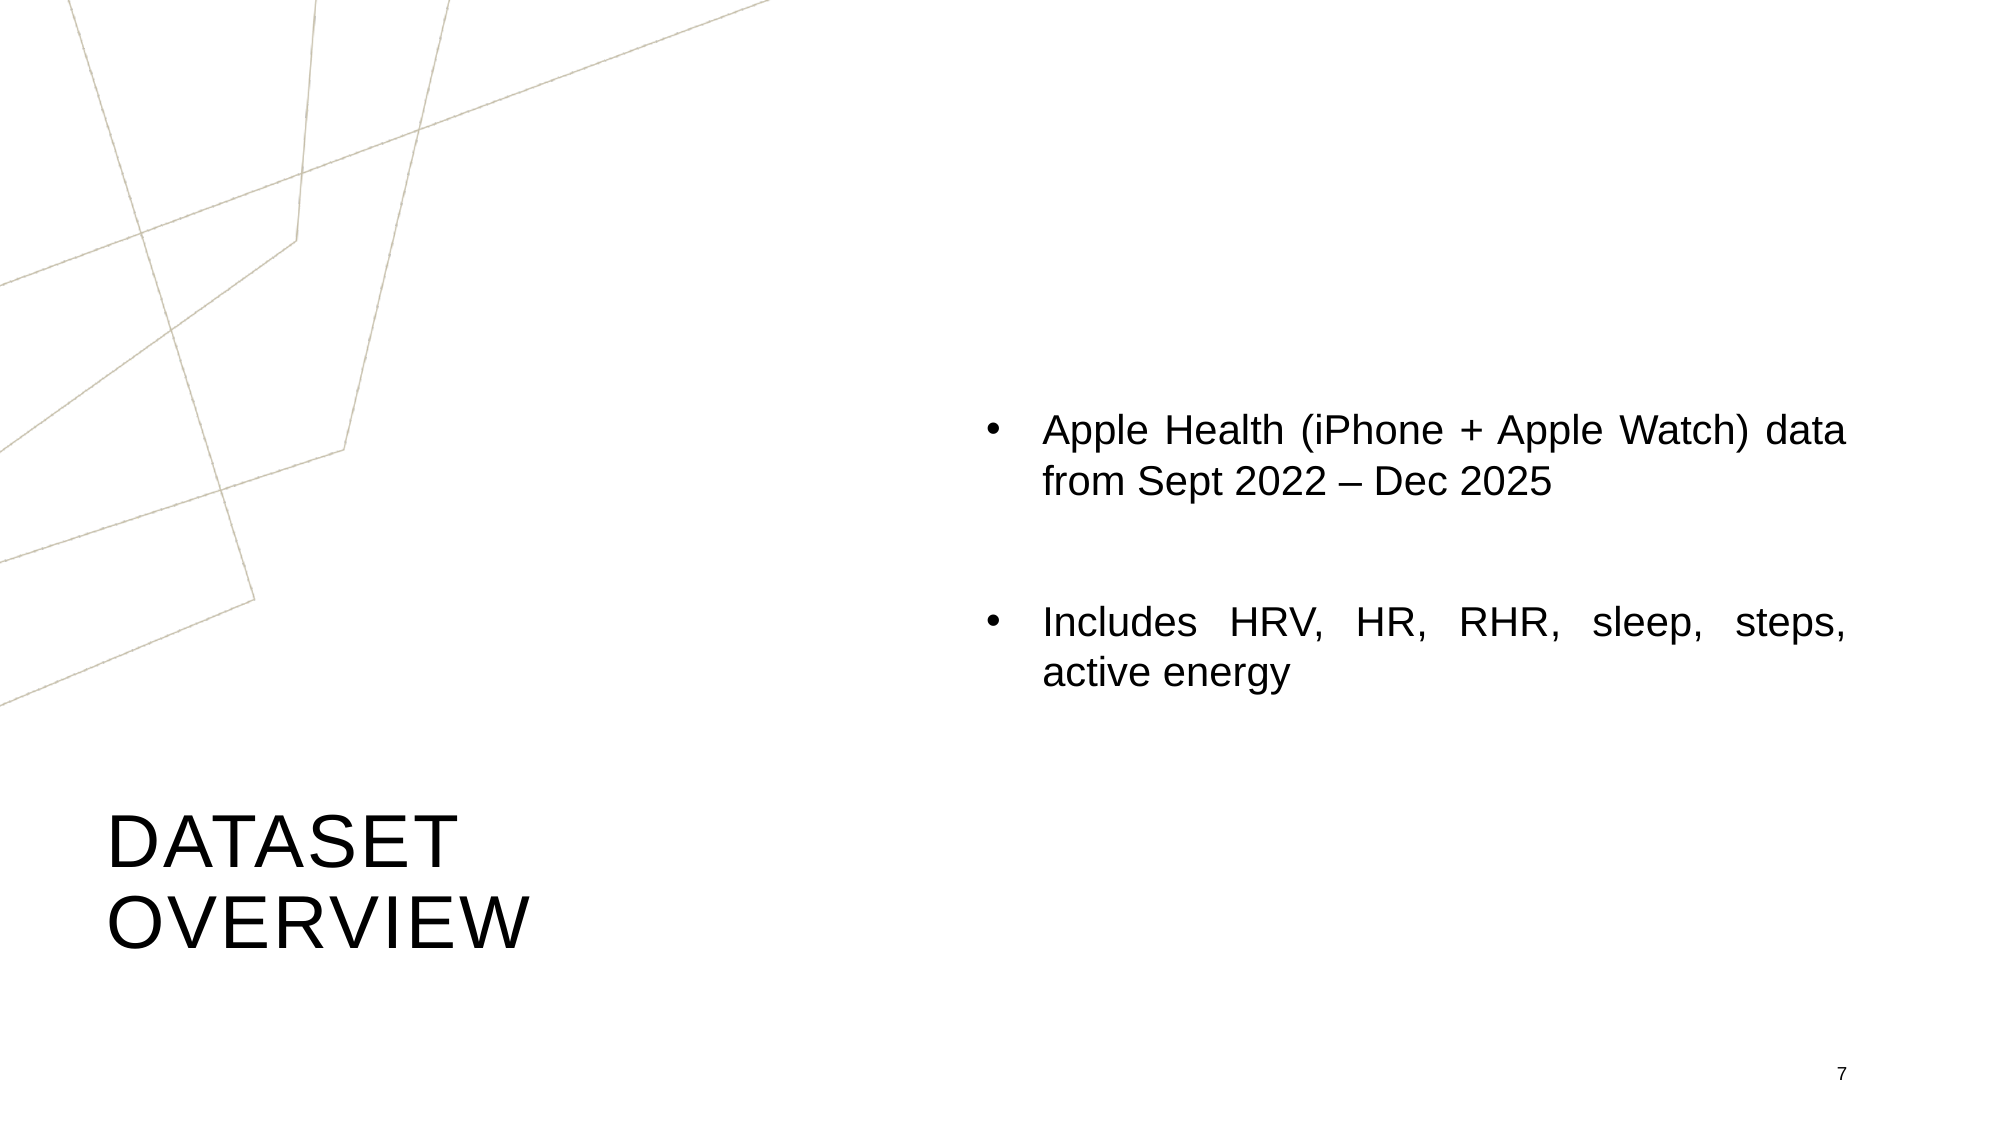

Apple Health (iPhone + Apple Watch) data from Sept 2022 – Dec 2025

Includes HRV, HR, RHR, sleep, steps, active energy
# Dataset Overview
7